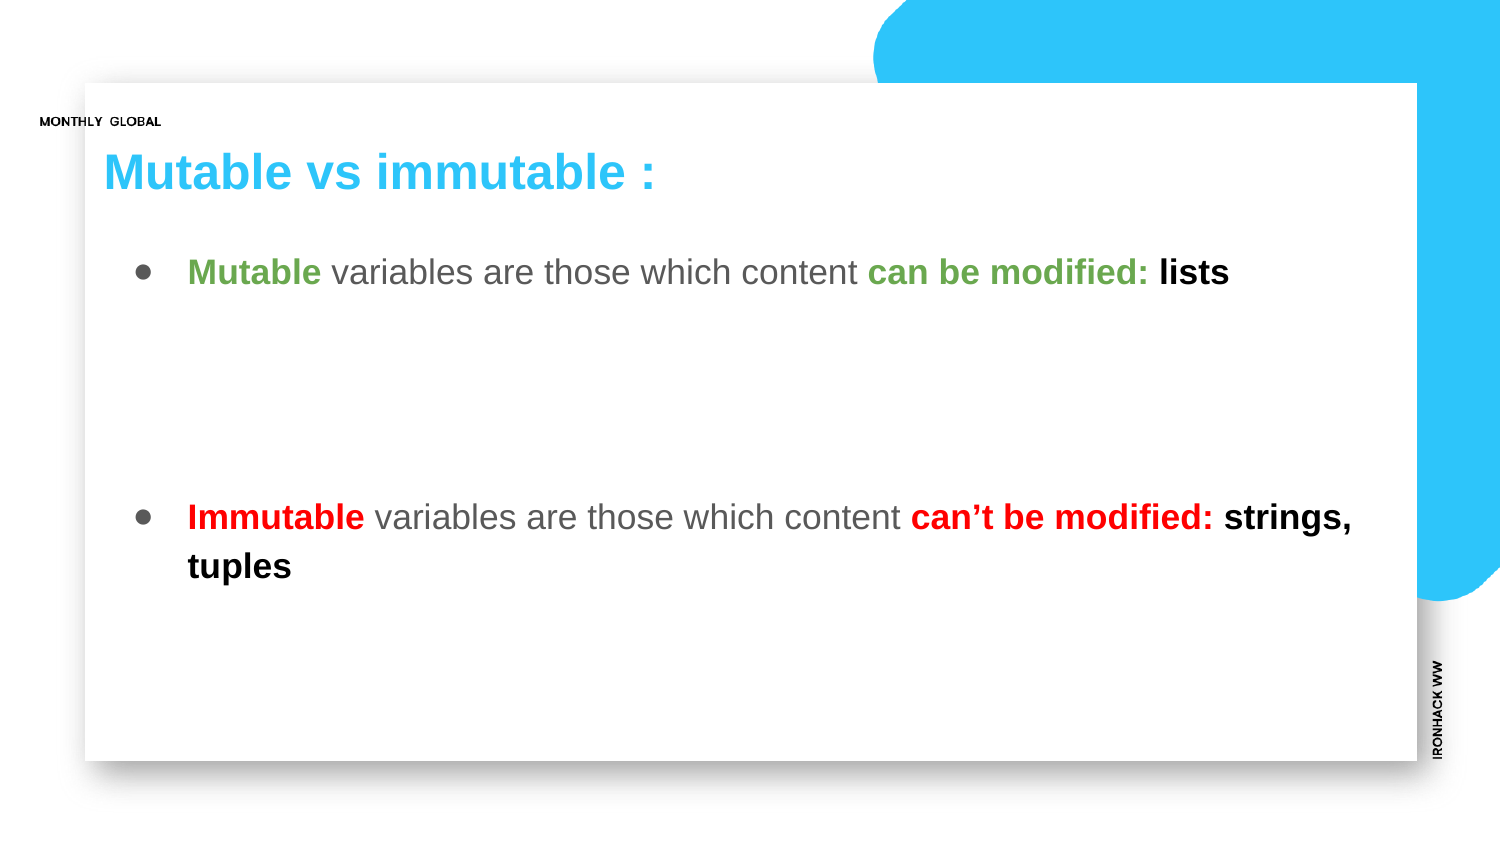

# Mutable vs immutable :
Mutable variables are those which content can be modified: lists

Immutable variables are those which content can’t be modified: strings, tuples